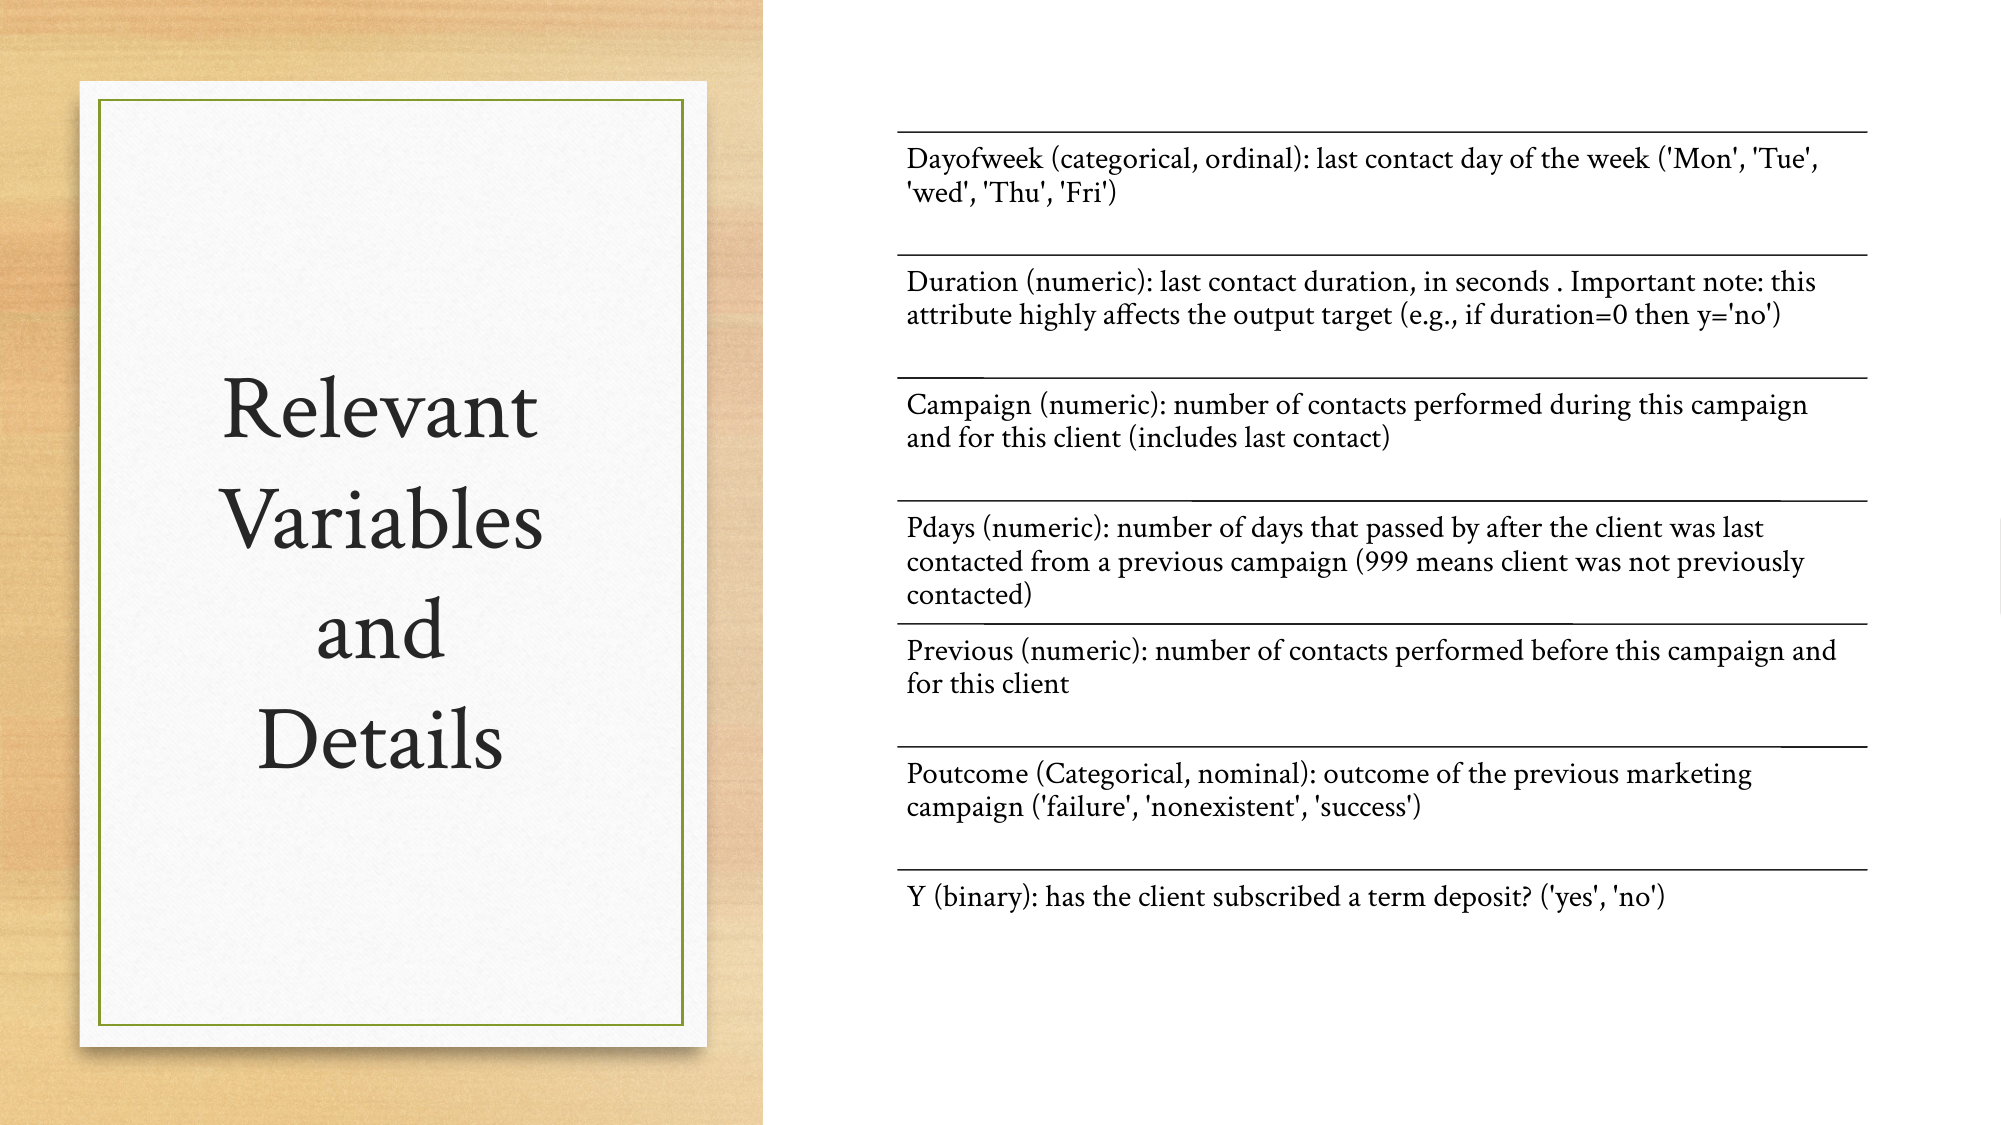

Dayofweek (categorical, ordinal): last contact day of the week ('Mon', 'Tue', 'wed', 'Thu', 'Fri')
Duration (numeric): last contact duration, in seconds . Important note: this attribute highly affects the output target (e.g., if duration=0 then y='no')
Campaign (numeric): number of contacts performed during this campaign and for this client (includes last contact)
Pdays (numeric): number of days that passed by after the client was last contacted from a previous campaign (999 means client was not previously contacted)
Previous (numeric): number of contacts performed before this campaign and for this client
Poutcome (Categorical, nominal): outcome of the previous marketing campaign ('failure', 'nonexistent', 'success')
Y (binary): has the client subscribed a term deposit? ('yes', 'no')
# Relevant Variables and Details